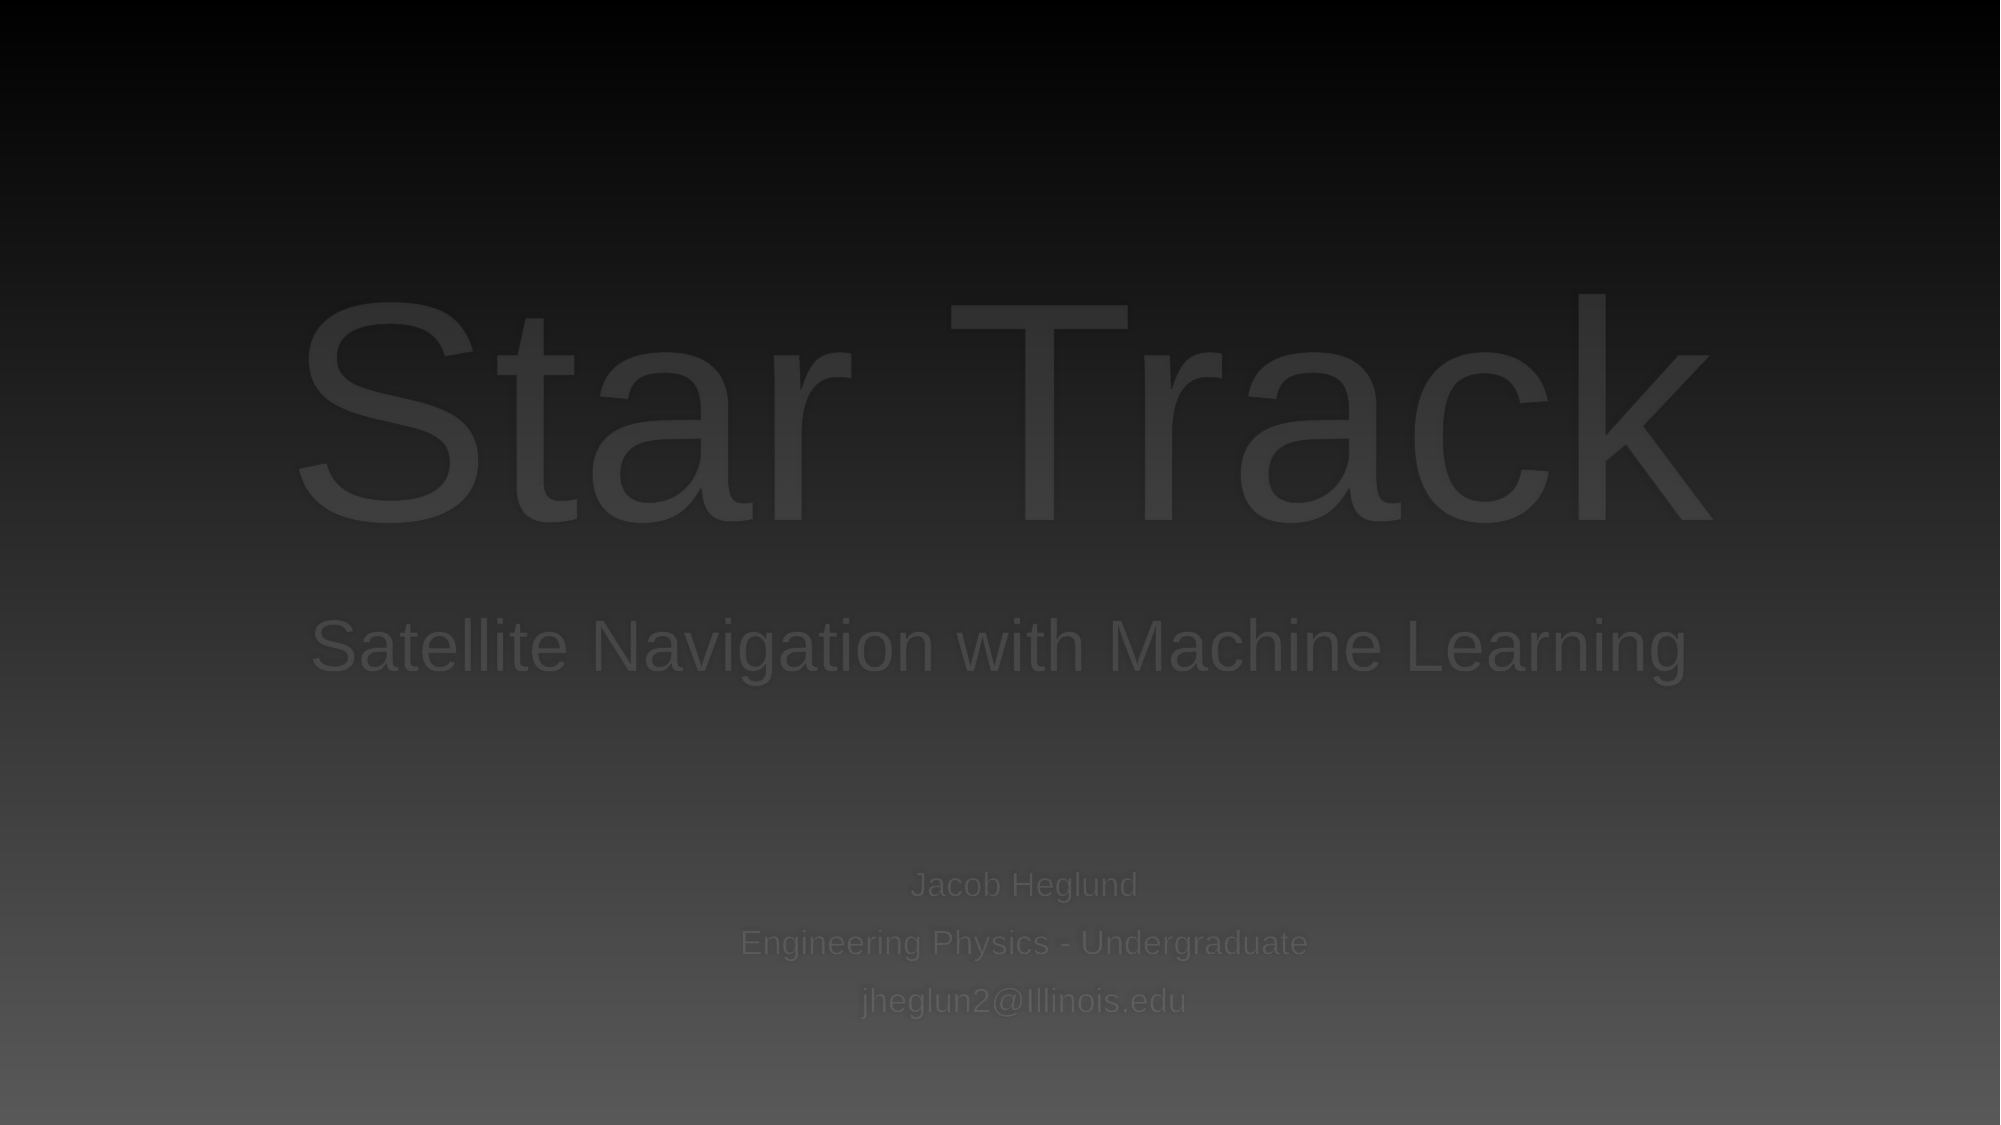

# Star Track
Satellite Navigation with Machine Learning

Jacob Heglund
Engineering Physics - Undergraduate
jheglun2@Illinois.edu